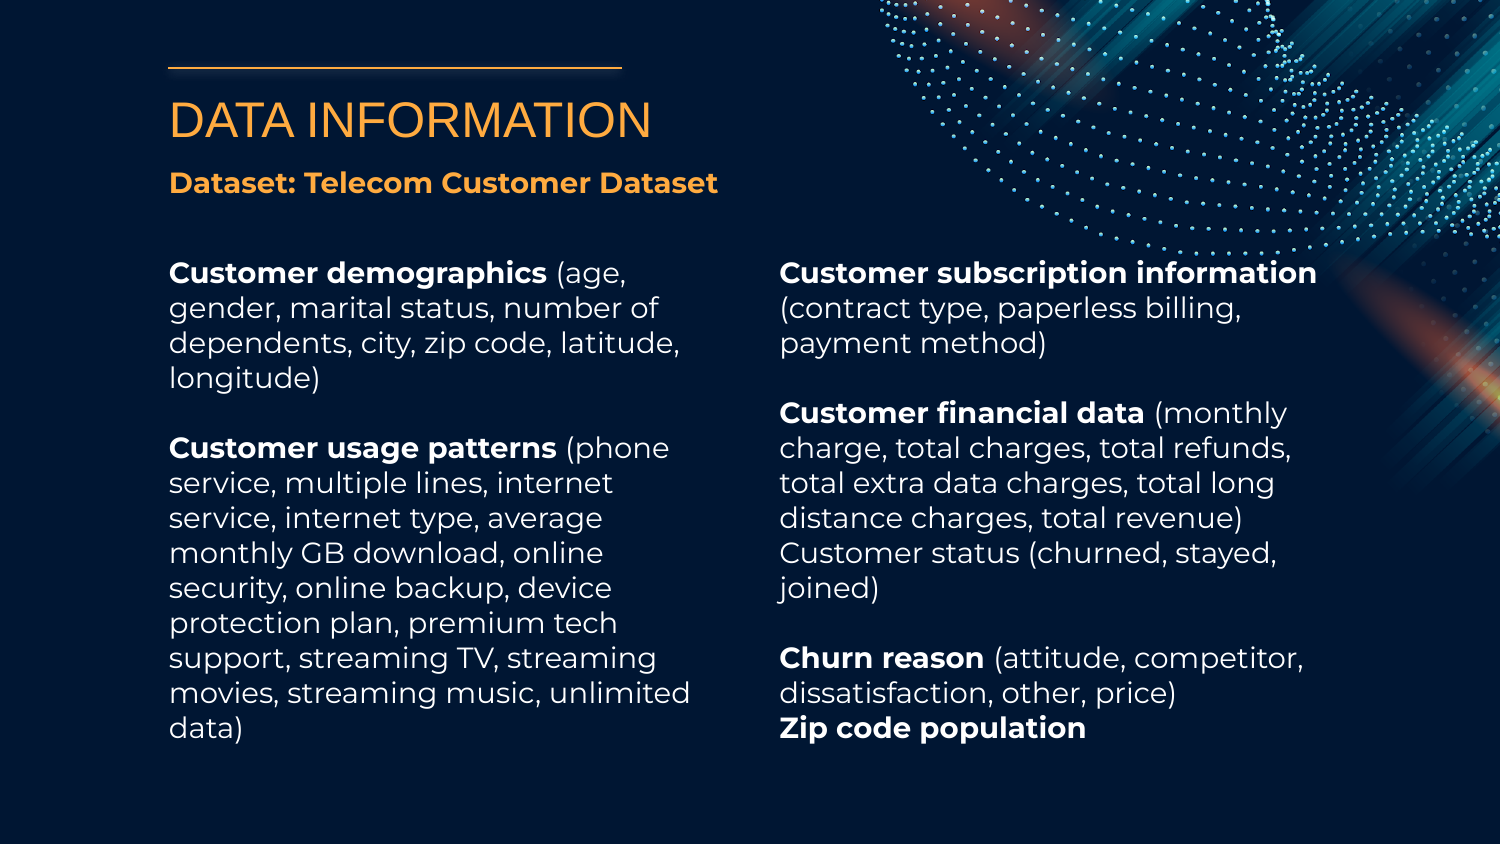

DATA INFORMATION
Dataset: Telecom Customer Dataset
Customer demographics (age, gender, marital status, number of dependents, city, zip code, latitude, longitude)

Customer usage patterns (phone service, multiple lines, internet service, internet type, average monthly GB download, online security, online backup, device protection plan, premium tech support, streaming TV, streaming movies, streaming music, unlimited data)
Customer subscription information (contract type, paperless billing, payment method)

Customer financial data (monthly charge, total charges, total refunds, total extra data charges, total long distance charges, total revenue)
Customer status (churned, stayed, joined)

Churn reason (attitude, competitor, dissatisfaction, other, price)
Zip code population